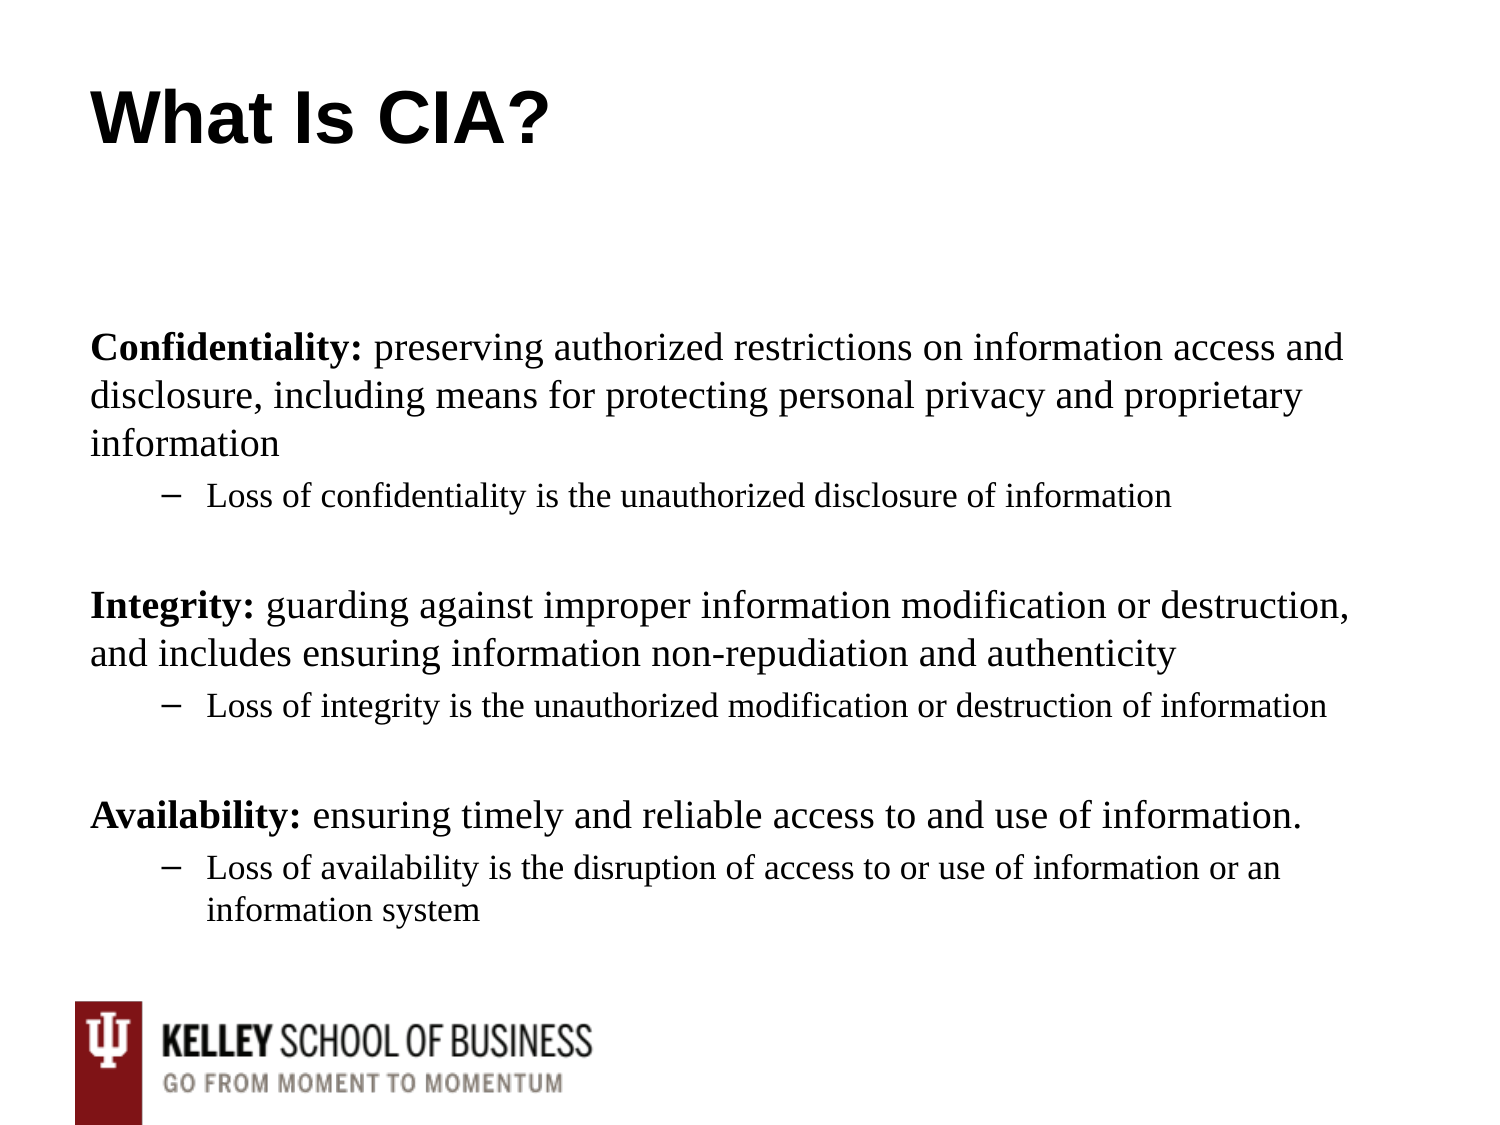

# What Is CIA?
Confidentiality: preserving authorized restrictions on information access and disclosure, including means for protecting personal privacy and proprietary information
Loss of confidentiality is the unauthorized disclosure of information

Integrity: guarding against improper information modification or destruction, and includes ensuring information non-repudiation and authenticity
Loss of integrity is the unauthorized modification or destruction of information

Availability: ensuring timely and reliable access to and use of information.
Loss of availability is the disruption of access to or use of information or an information system